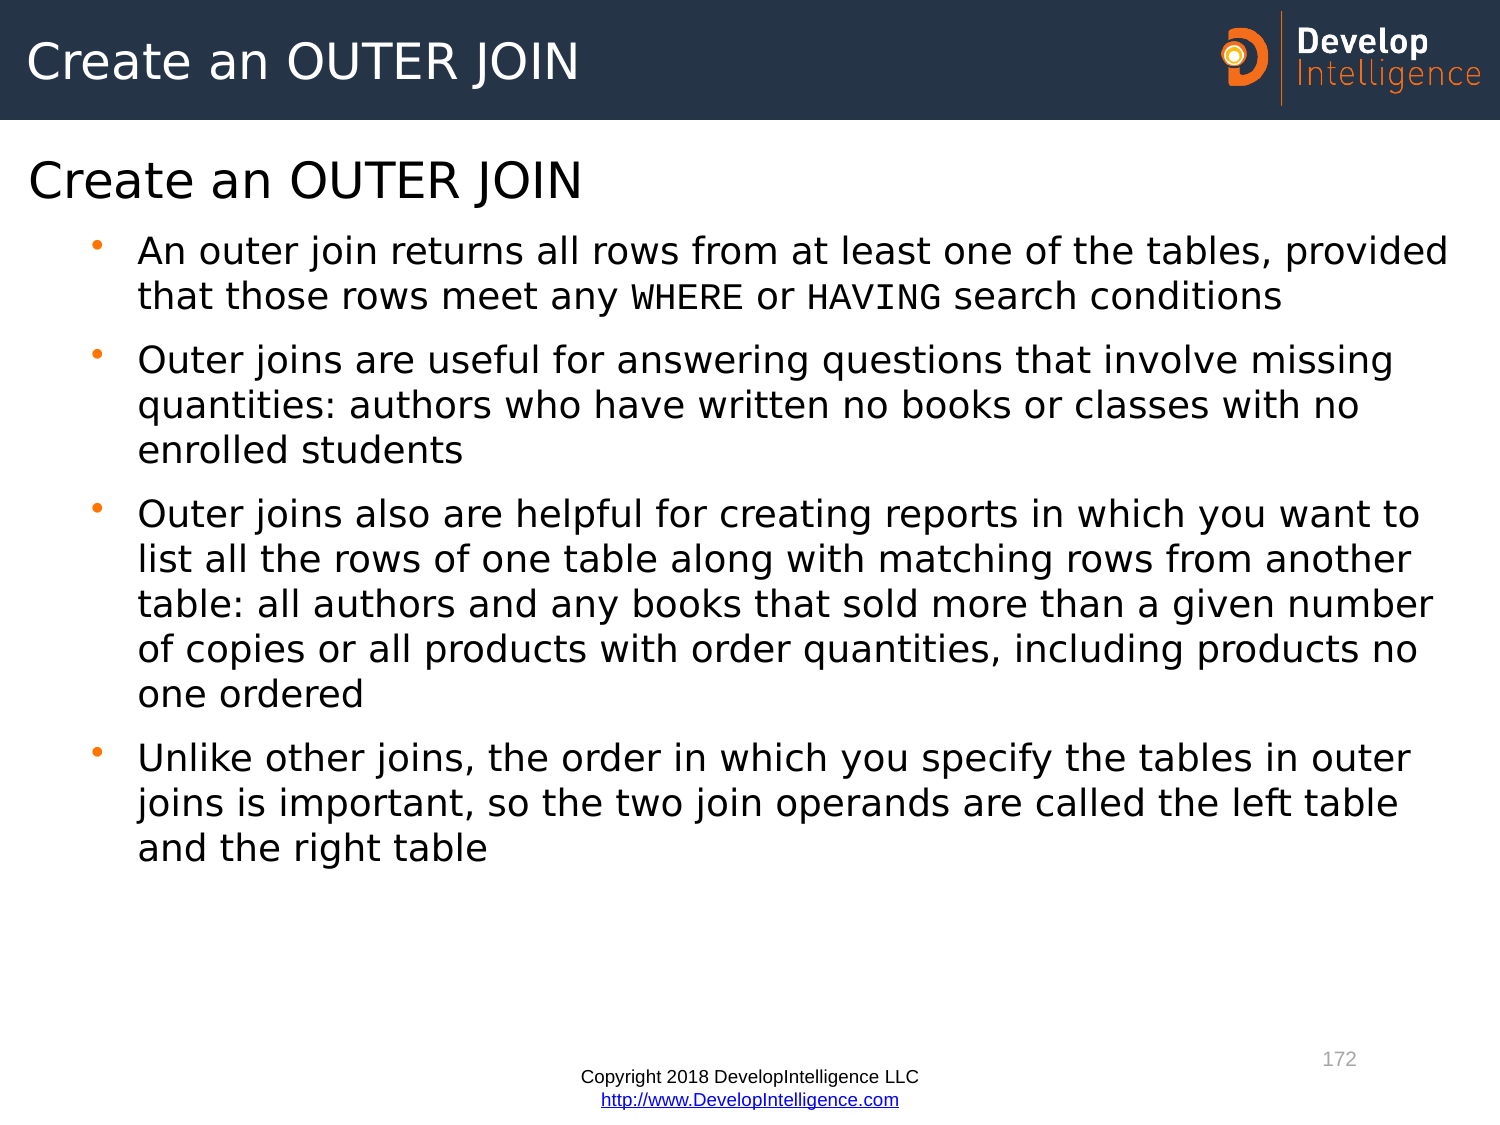

# Create an OUTER JOIN
Create an OUTER JOIN
An outer join returns all rows from at least one of the tables, provided that those rows meet any WHERE or HAVING search conditions
Outer joins are useful for answering questions that involve missing quantities: authors who have written no books or classes with no enrolled students
Outer joins also are helpful for creating reports in which you want to list all the rows of one table along with matching rows from another table: all authors and any books that sold more than a given number of copies or all products with order quantities, including products no one ordered
Unlike other joins, the order in which you specify the tables in outer joins is important, so the two join operands are called the left table and the right table

172